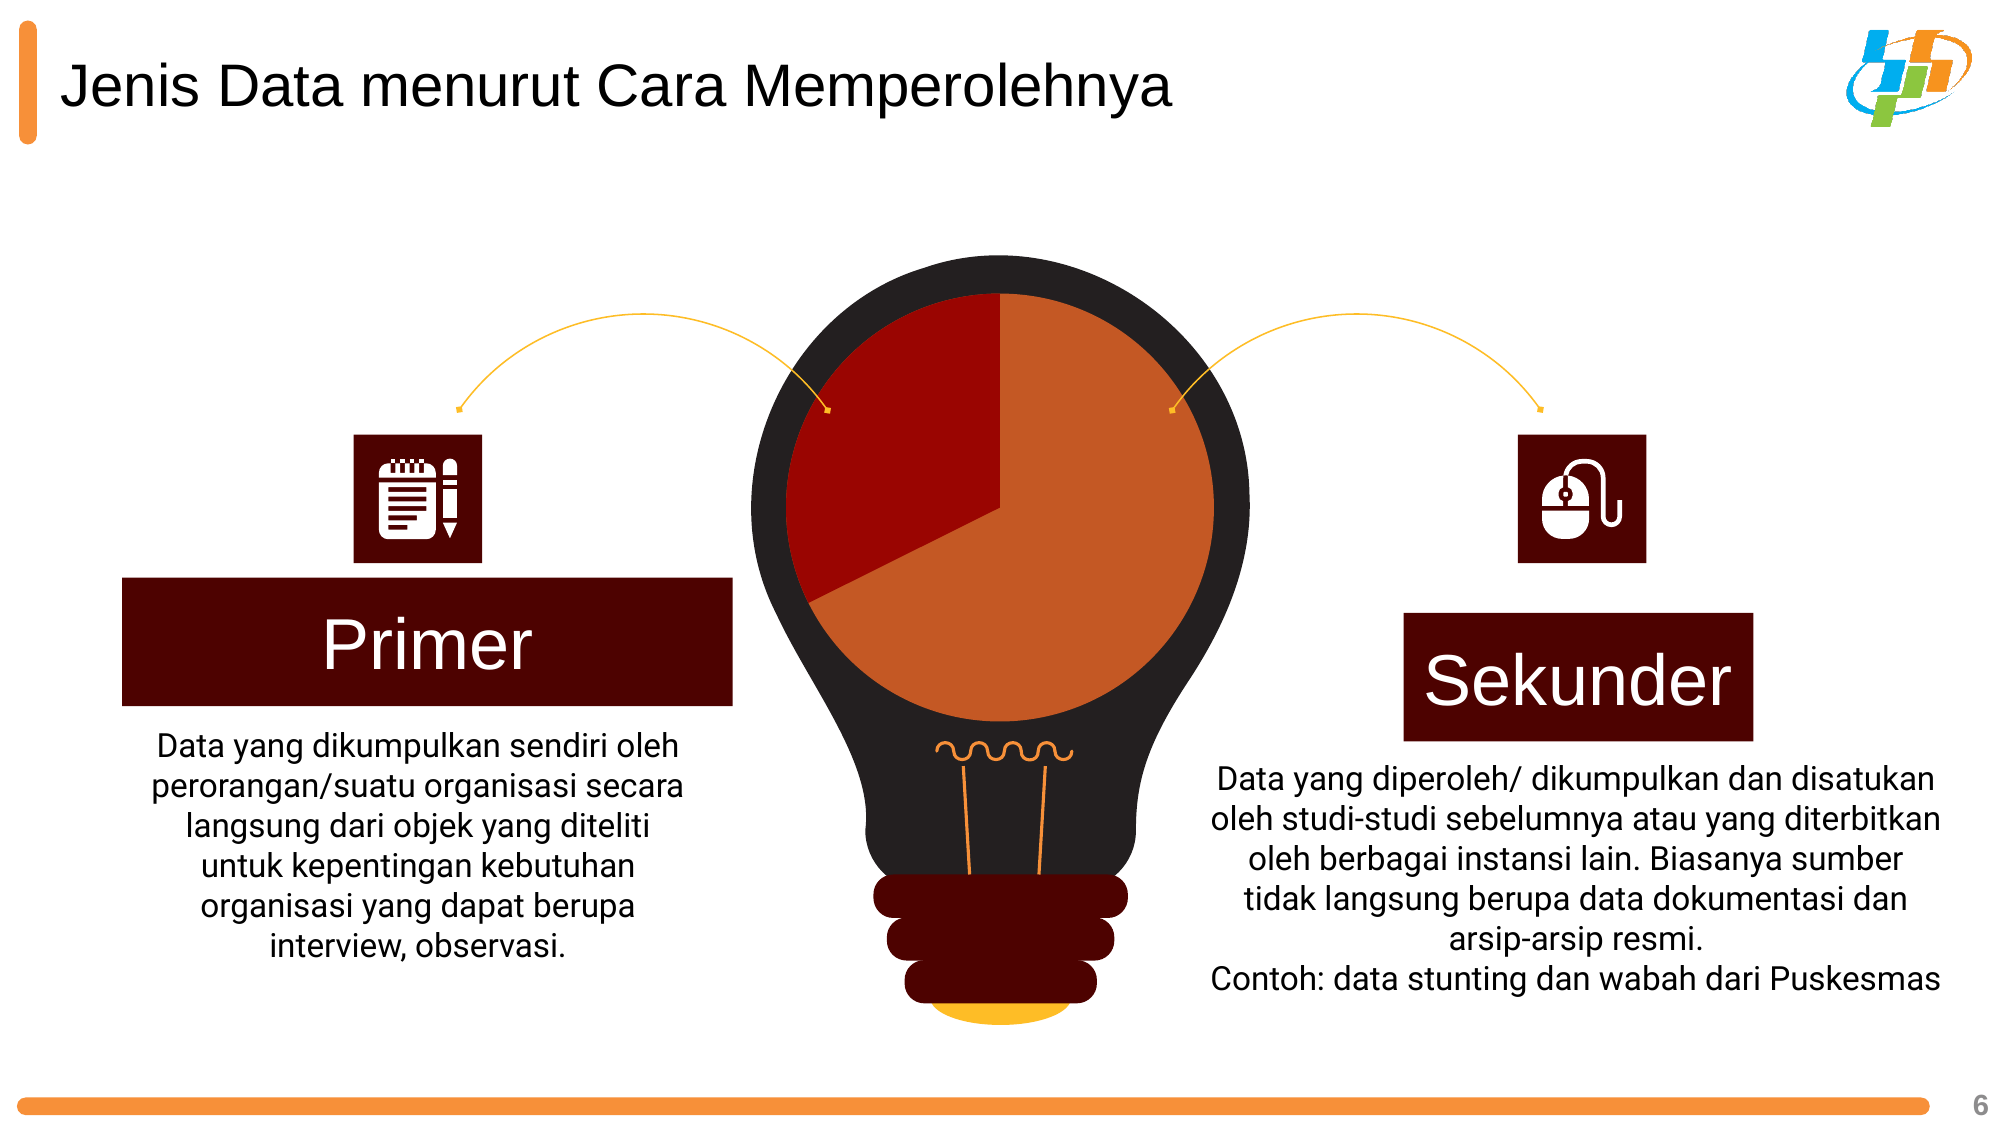

# Jenis Data menurut Cara Memperolehnya

Primer
Data yang dikumpulkan sendiri oleh perorangan/suatu organisasi secara langsung dari objek yang diteliti untuk kepentingan kebutuhan organisasi yang dapat berupa interview, observasi.

Sekunder
Data yang diperoleh/ dikumpulkan dan disatukan oleh studi-studi sebelumnya atau yang diterbitkan oleh berbagai instansi lain. Biasanya sumber tidak langsung berupa data dokumentasi dan arsip-arsip resmi.
Contoh: data stunting dan wabah dari Puskesmas

6